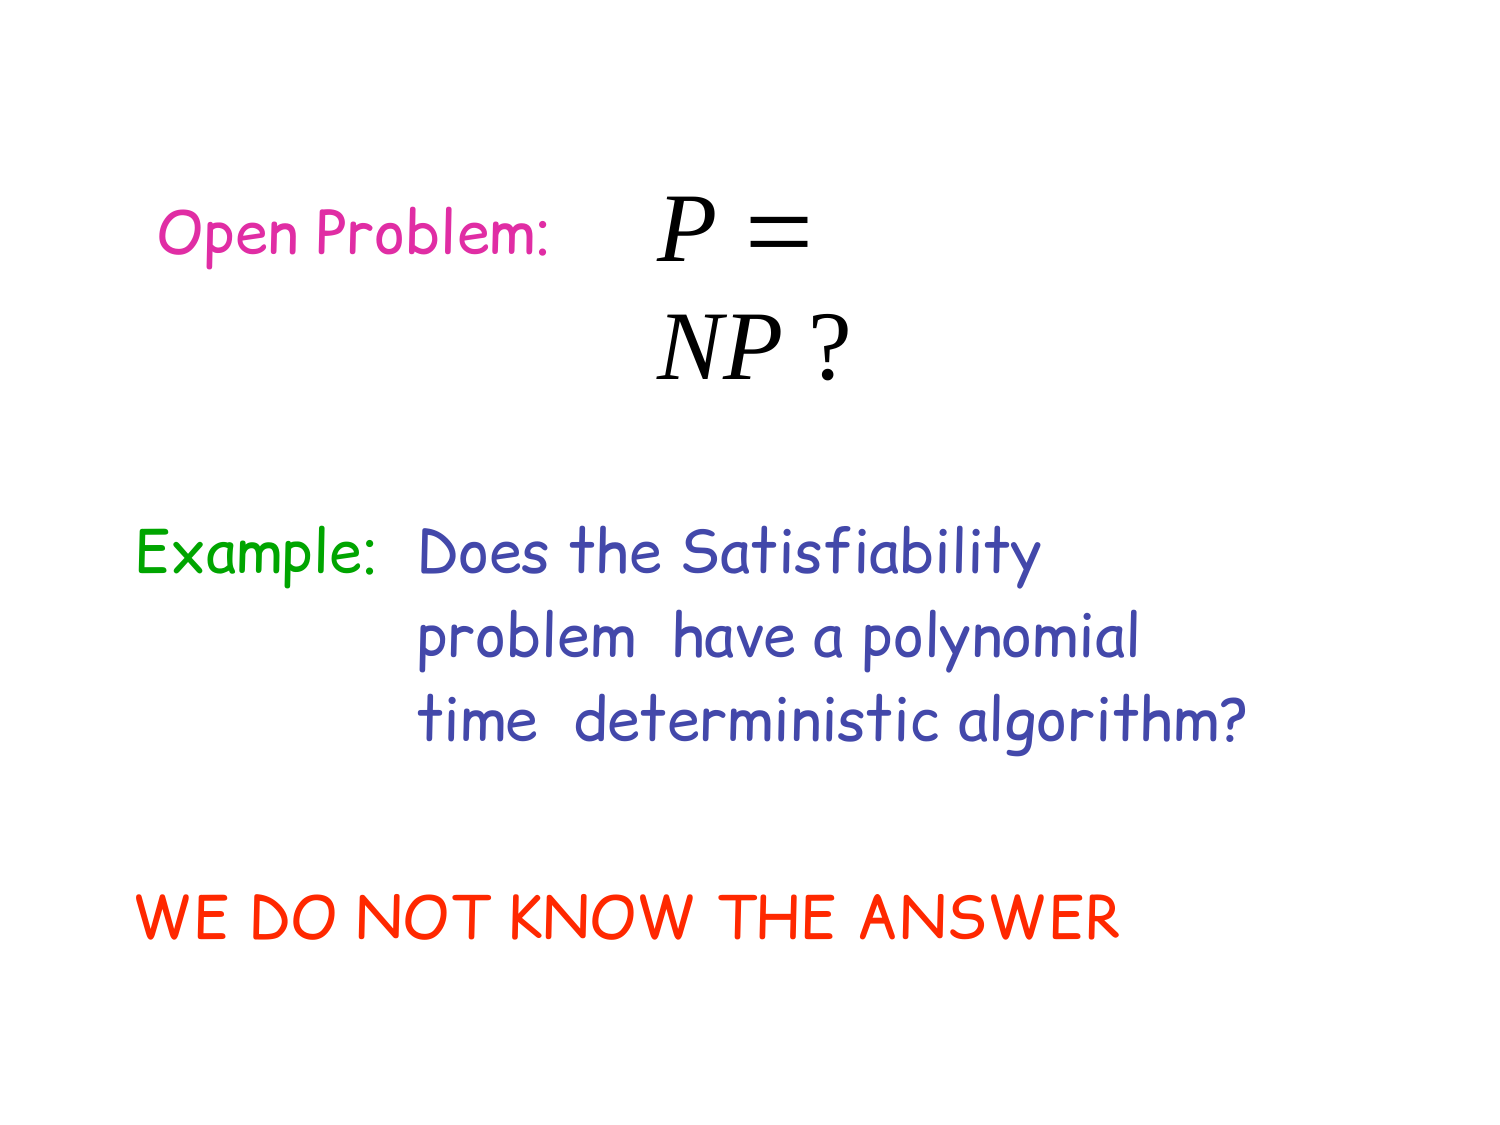

P = NP ?
Open Problem:
Example:	Does the Satisfiability problem  have a polynomial time  deterministic algorithm?

WE DO NOT KNOW THE ANSWER